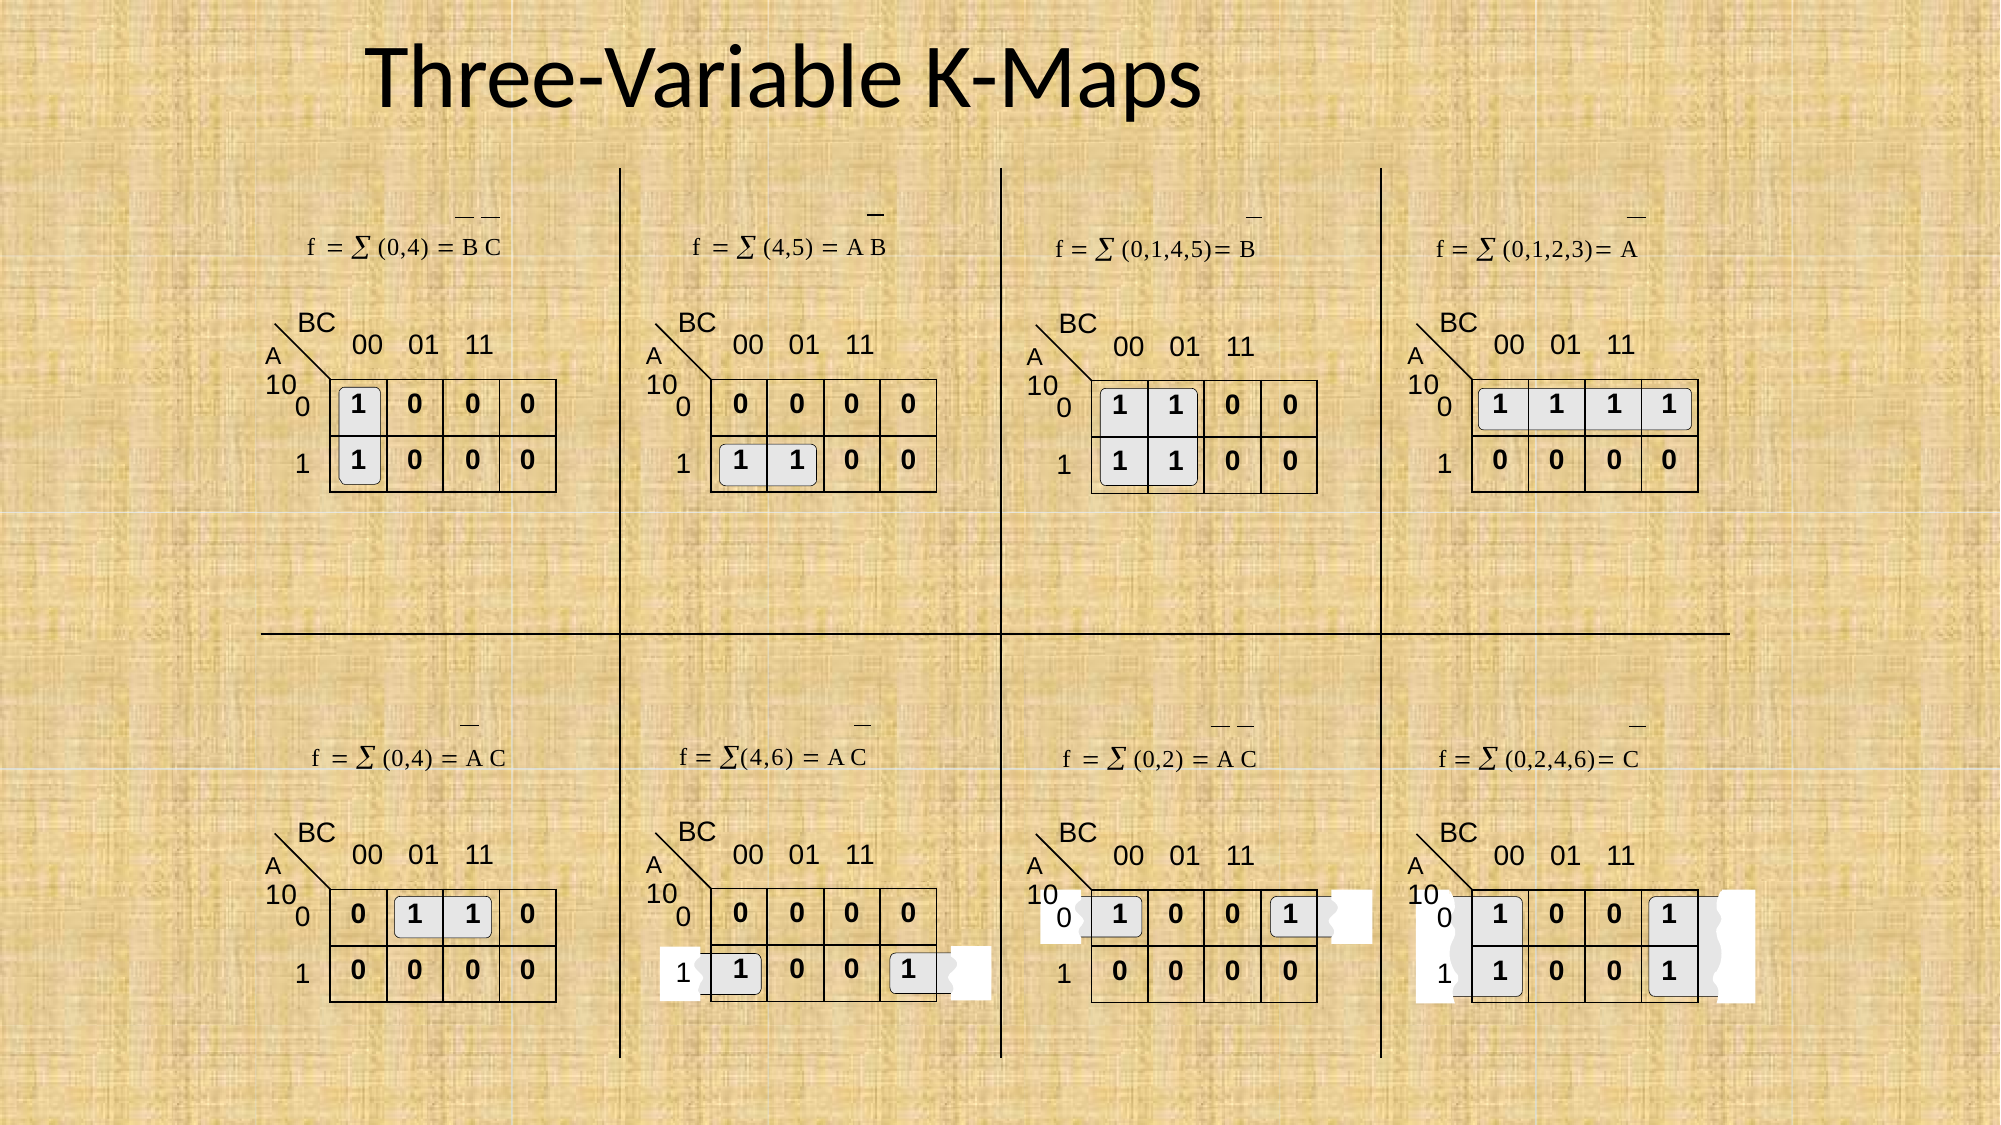

# Three-Variable K-Maps

f = ∑ (0,4) = B C
f = ∑ (4,5) = A B

f = ∑ (0,1,4,5)= B
f = ∑ (0,1,2,3)= A

BC
A	00	01	11	10
BC
A	00	01	11	10
BC
A	00	01	11	10
BC
A	00	01	11	10

| 1 | 0 | 0 | 0 |
| --- | --- | --- | --- |
| 1 | 0 | 0 | 0 |
| 0 | 0 | 0 | 0 |
| --- | --- | --- | --- |
| 1 | 1 | 0 | 0 |
| 1 | 1 | 1 | 1 |
| --- | --- | --- | --- |
| 0 | 0 | 0 | 0 |
| 1 | 1 | 0 | 0 |
| --- | --- | --- | --- |
| 1 | 1 | 0 | 0 |
0
1
0
1
0
1
0
1

f = ∑(4,6) = A C
f = ∑ (0,4) = A C
f = ∑ (0,2) = A C
f = ∑ (0,2,4,6)= C

BC
A	00	01	11	10
BC
A	00	01	11	10
BC
A	00	01	11	10
BC
A	00	01	11	10

| 0 | 0 | 0 | 0 |
| --- | --- | --- | --- |
| 1 | 0 | 0 | 1 |
| 0 | 1 | 1 | 0 |
| --- | --- | --- | --- |
| 0 | 0 | 0 | 0 |

| 1 | 0 | 0 | 1 |
| --- | --- | --- | --- |
| 0 | 0 | 0 | 0 |
| 1 | 0 | 0 | 1 |
| --- | --- | --- | --- |
| 1 | 0 | 0 | 1 |
0
1

0
1
0
1
0
1